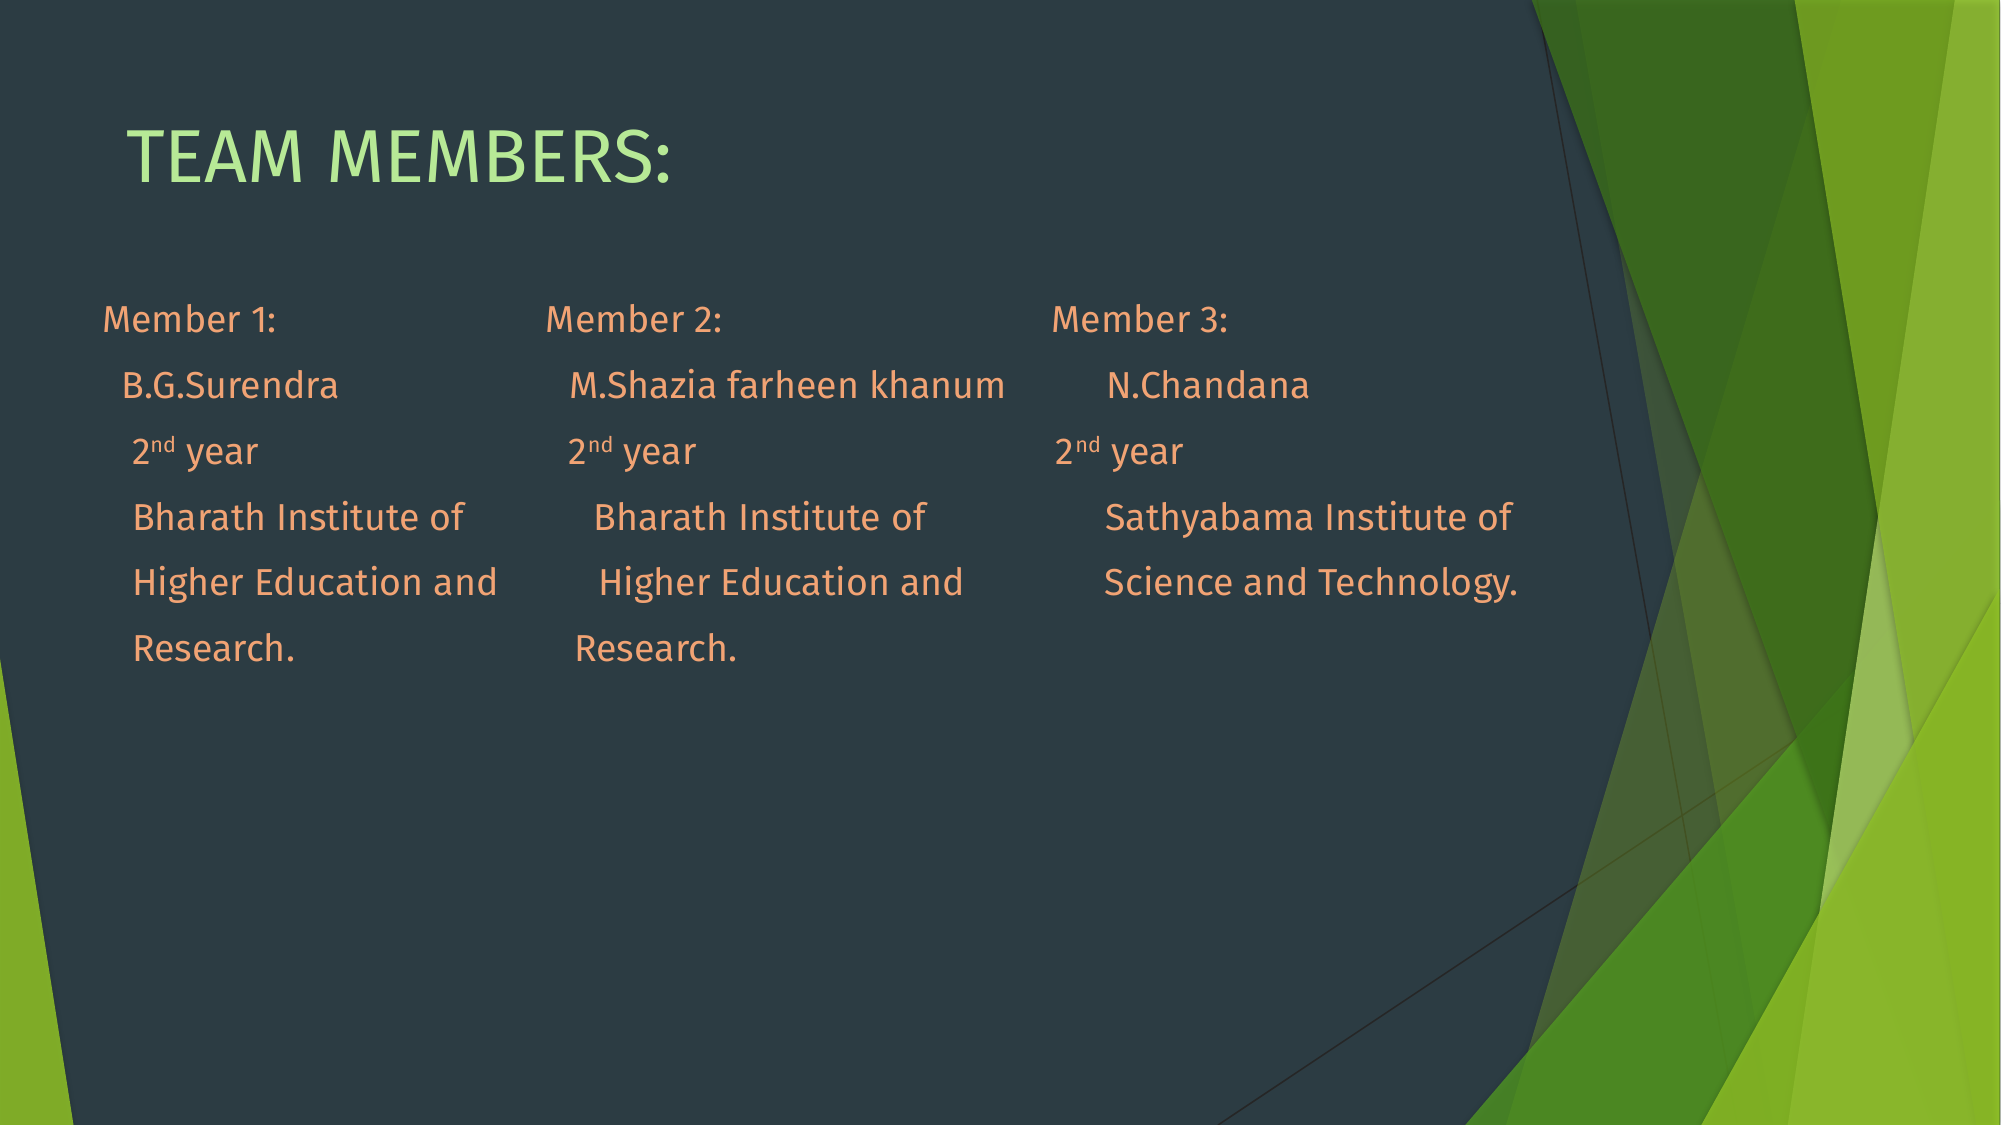

# TEAM MEMBERS:
  Member 1:                           Member 2:                                 Member 3:
    B.G.Surendra                       M.Shazia farheen khanum          N.Chandana
     2nd year                               2nd year                                    2nd year
     Bharath Institute of             Bharath Institute of                  Sathyabama Institute of
     Higher Education and          Higher Education and              Science and Technology.
     Research.                            Research.